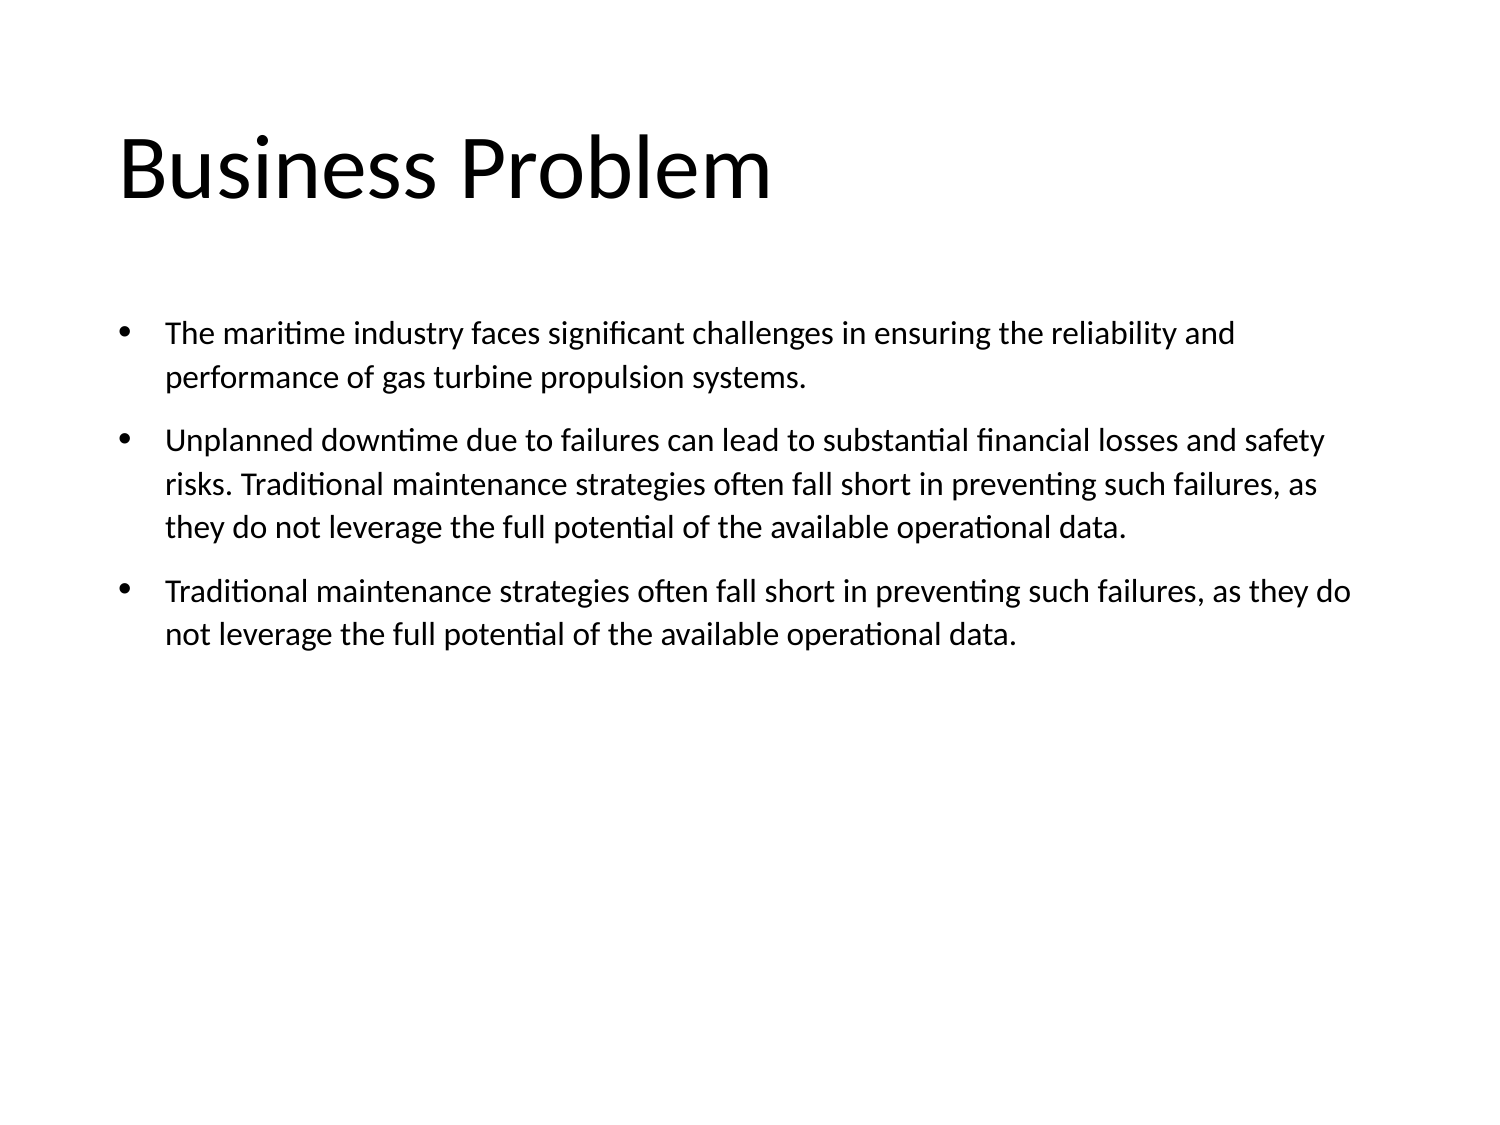

# Business Problem
The maritime industry faces significant challenges in ensuring the reliability and performance of gas turbine propulsion systems.
Unplanned downtime due to failures can lead to substantial financial losses and safety risks. Traditional maintenance strategies often fall short in preventing such failures, as they do not leverage the full potential of the available operational data.
Traditional maintenance strategies often fall short in preventing such failures, as they do not leverage the full potential of the available operational data.